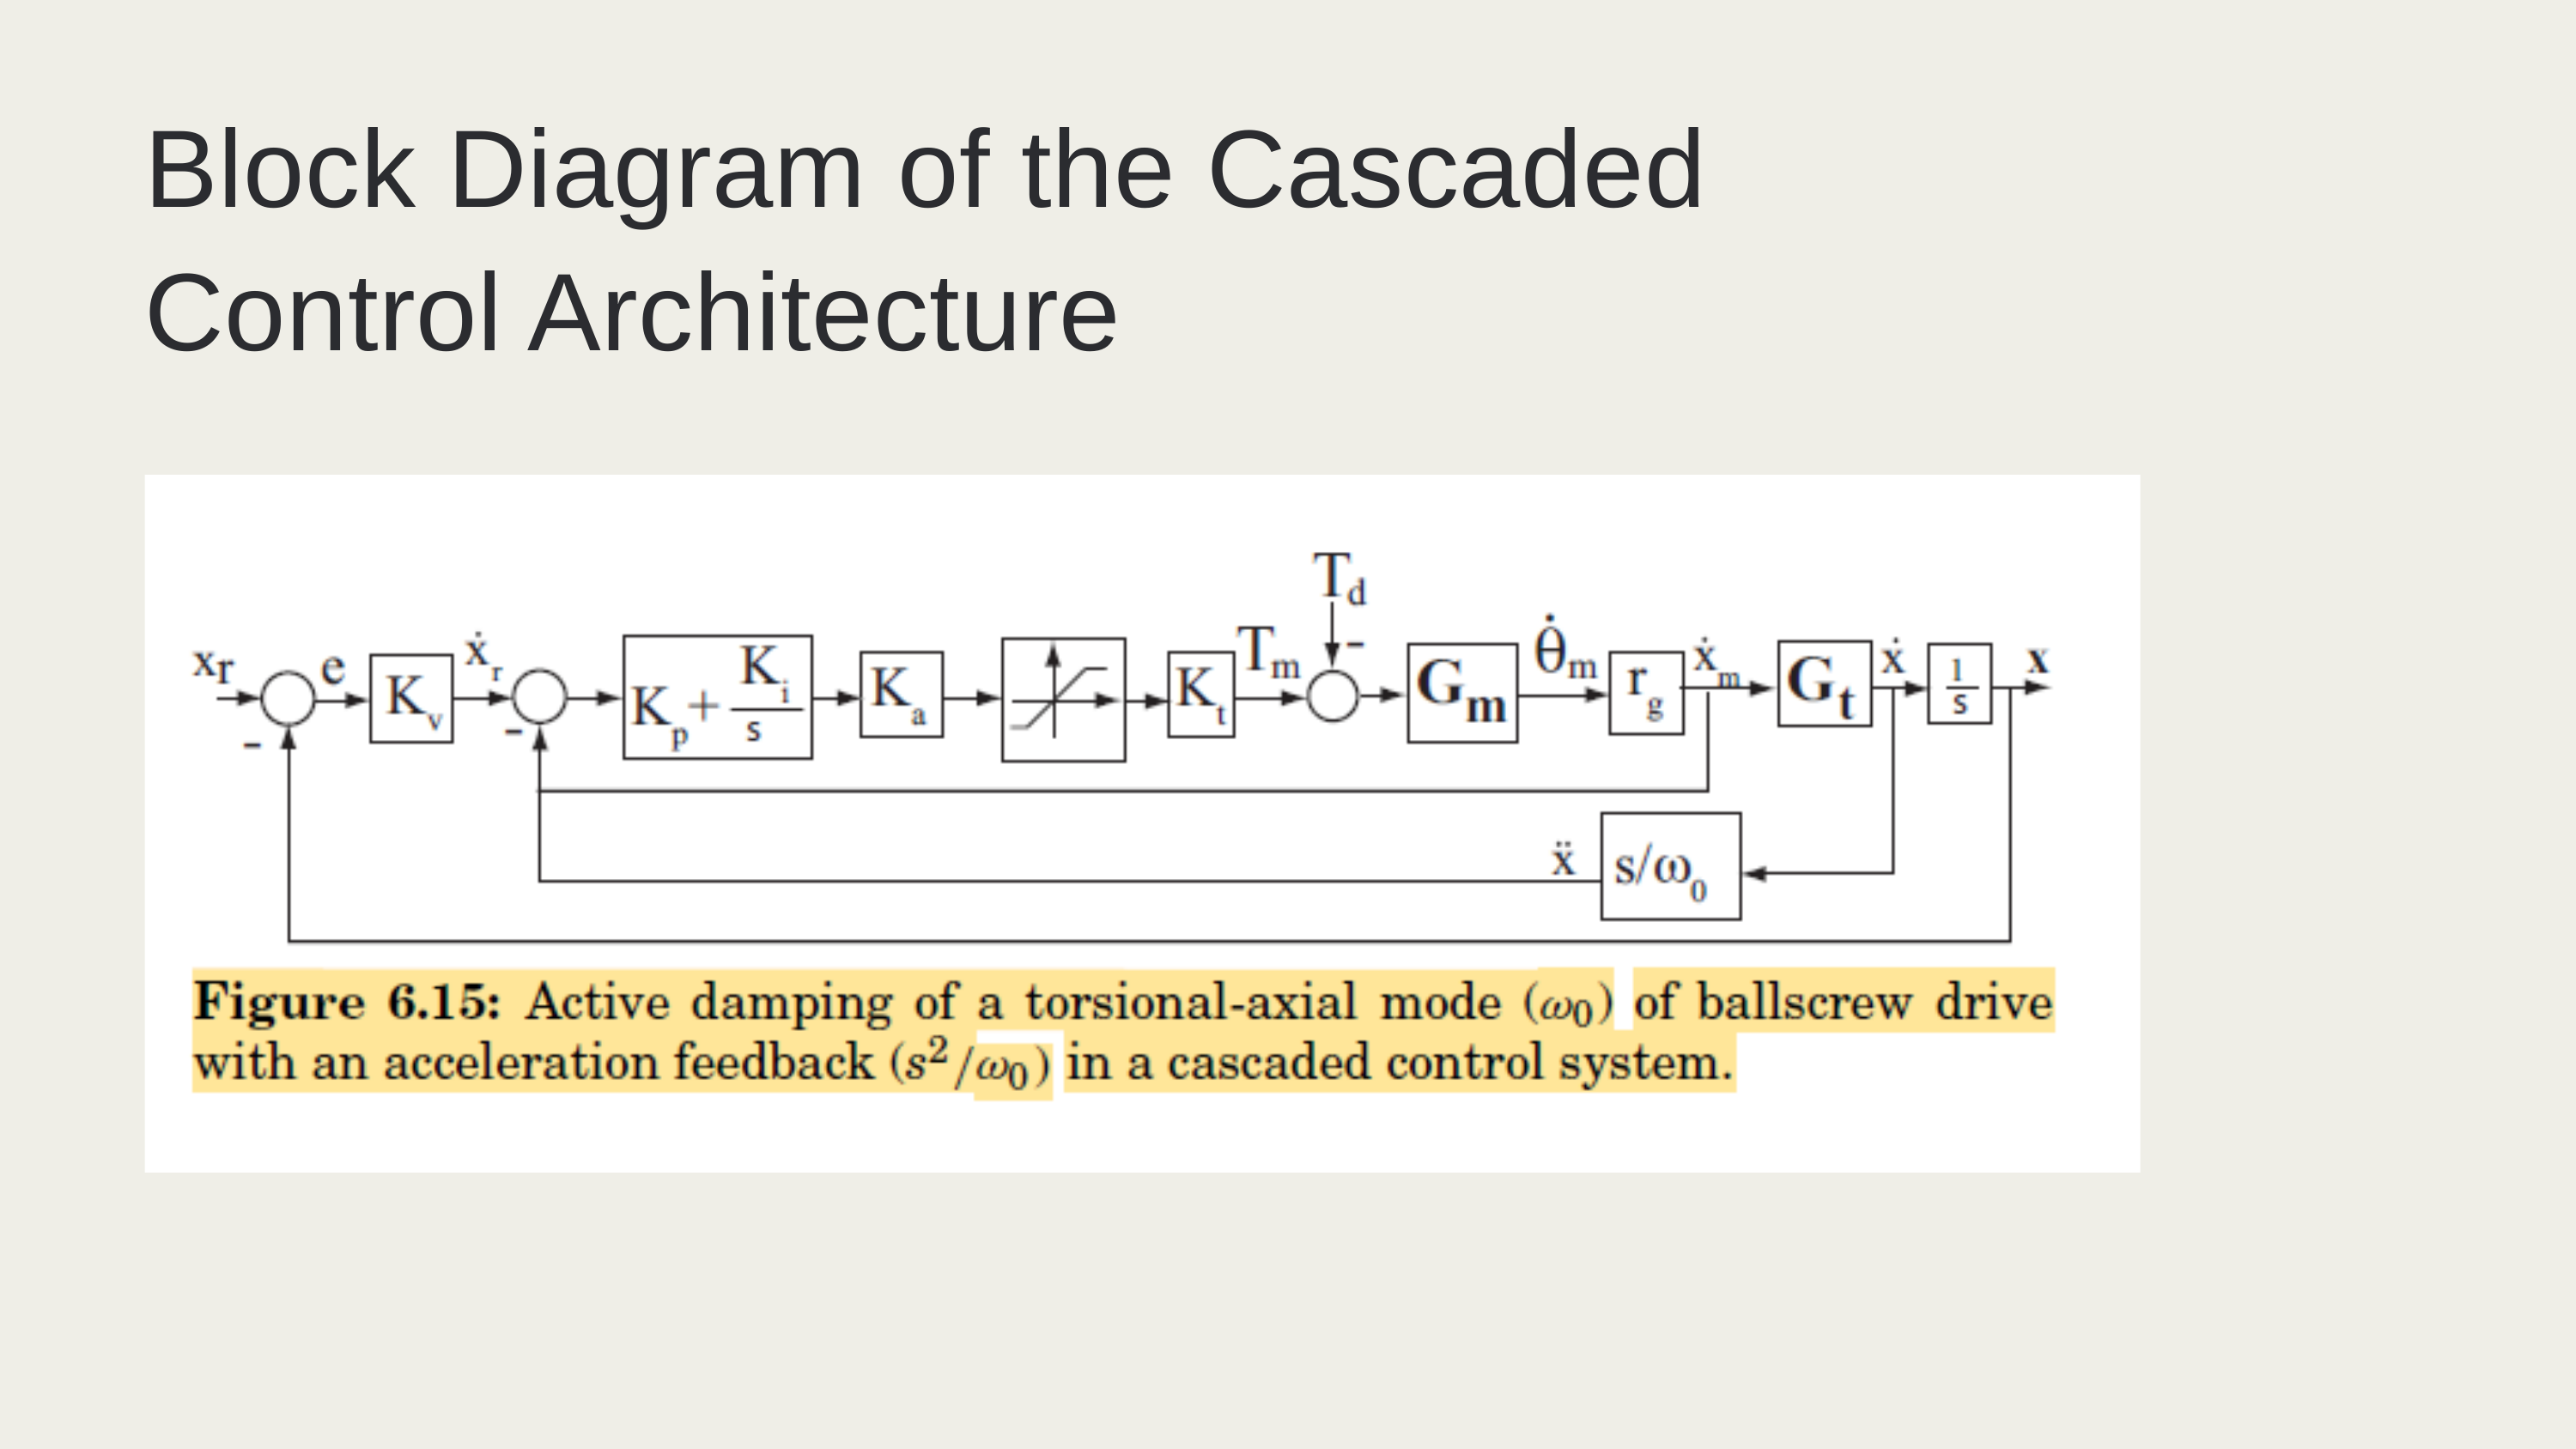

Block Diagram of the Cascaded Control Architecture